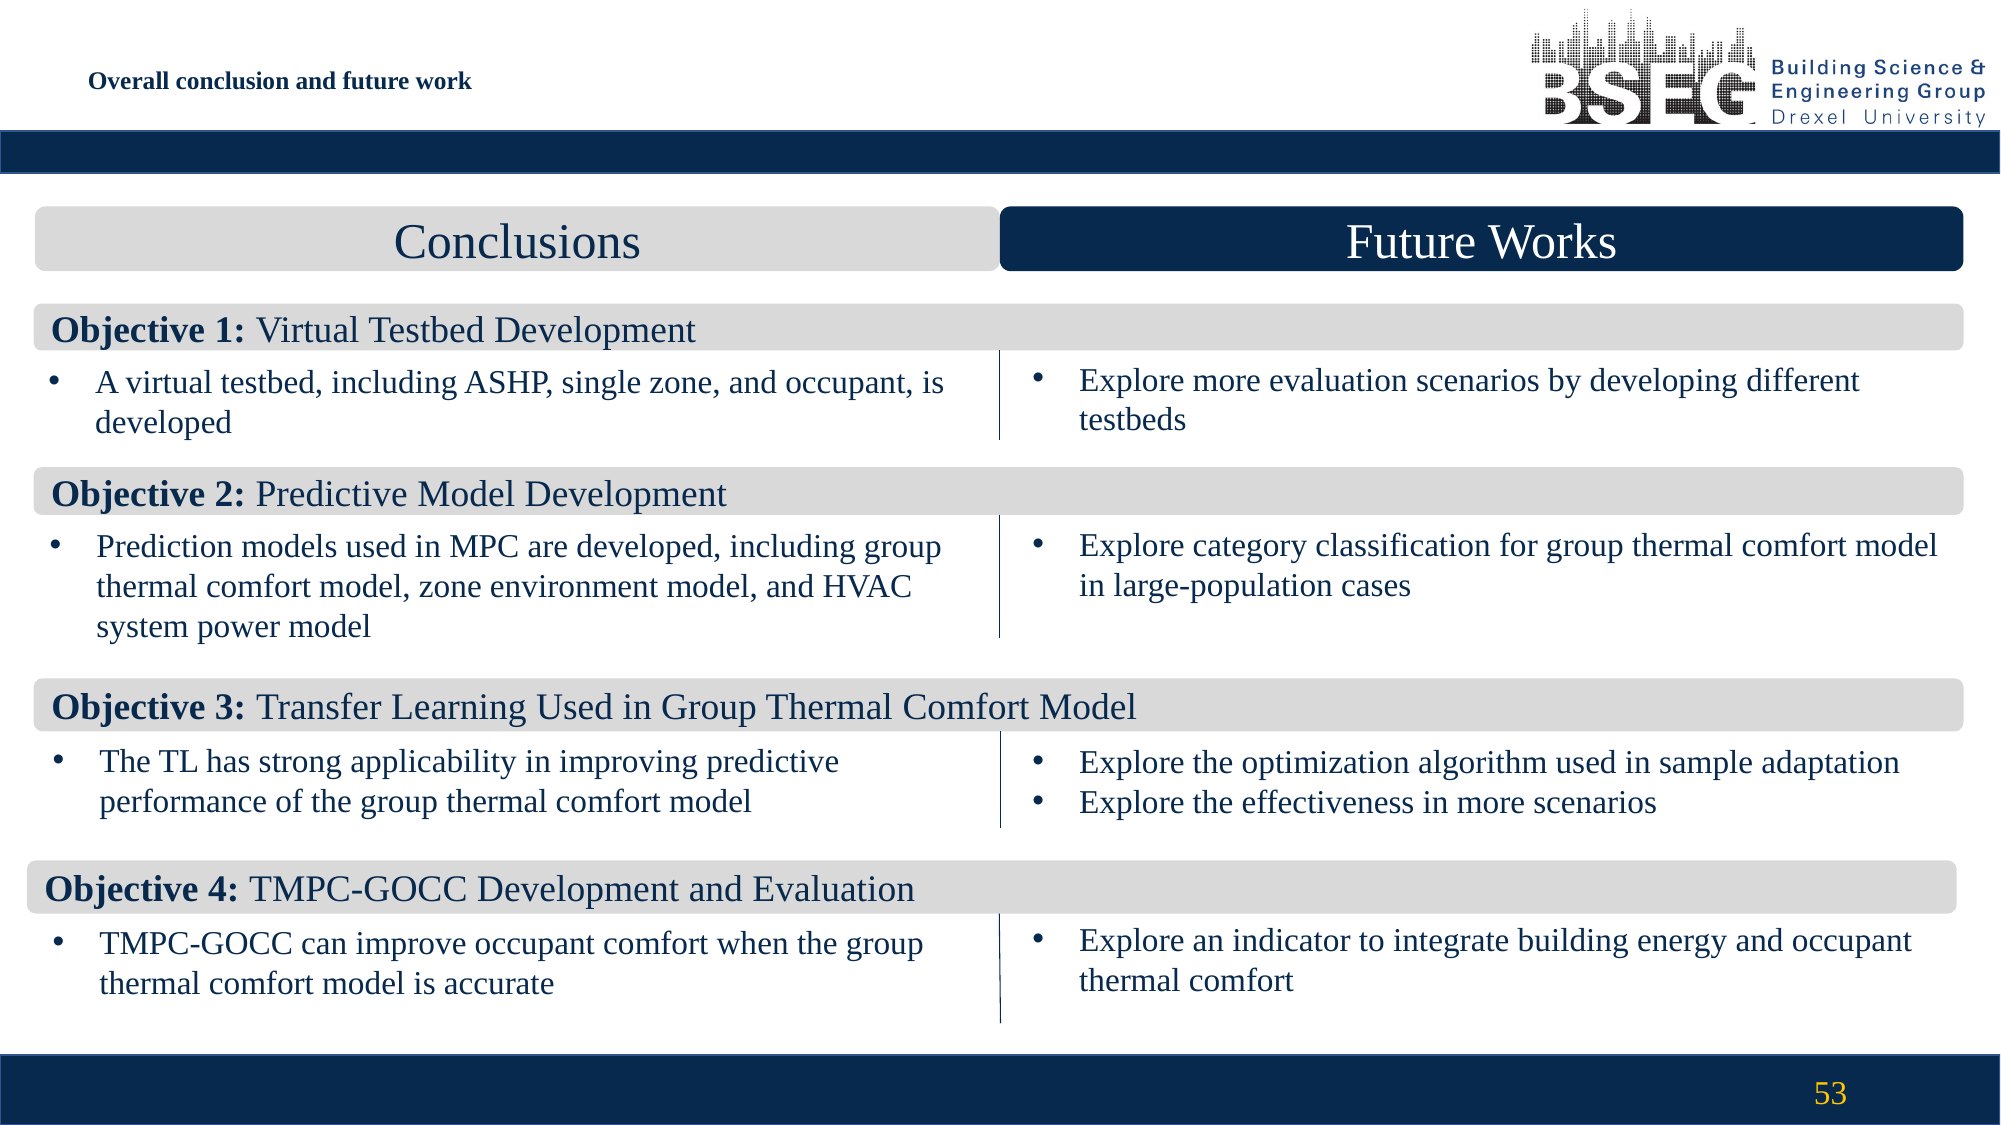

# Overall conclusion and future work
Conclusions
Future Works
Objective 1: Virtual Testbed Development
Explore more evaluation scenarios by developing different testbeds
A virtual testbed, including ASHP, single zone, and occupant, is developed
Objective 2: Predictive Model Development
Explore category classification for group thermal comfort model in large-population cases
Prediction models used in MPC are developed, including group thermal comfort model, zone environment model, and HVAC system power model
Objective 3: Transfer Learning Used in Group Thermal Comfort Model
The TL has strong applicability in improving predictive performance of the group thermal comfort model
Explore the optimization algorithm used in sample adaptation
Explore the effectiveness in more scenarios
Objective 4: TMPC-GOCC Development and Evaluation
Explore an indicator to integrate building energy and occupant thermal comfort
TMPC-GOCC can improve occupant comfort when the group thermal comfort model is accurate
53